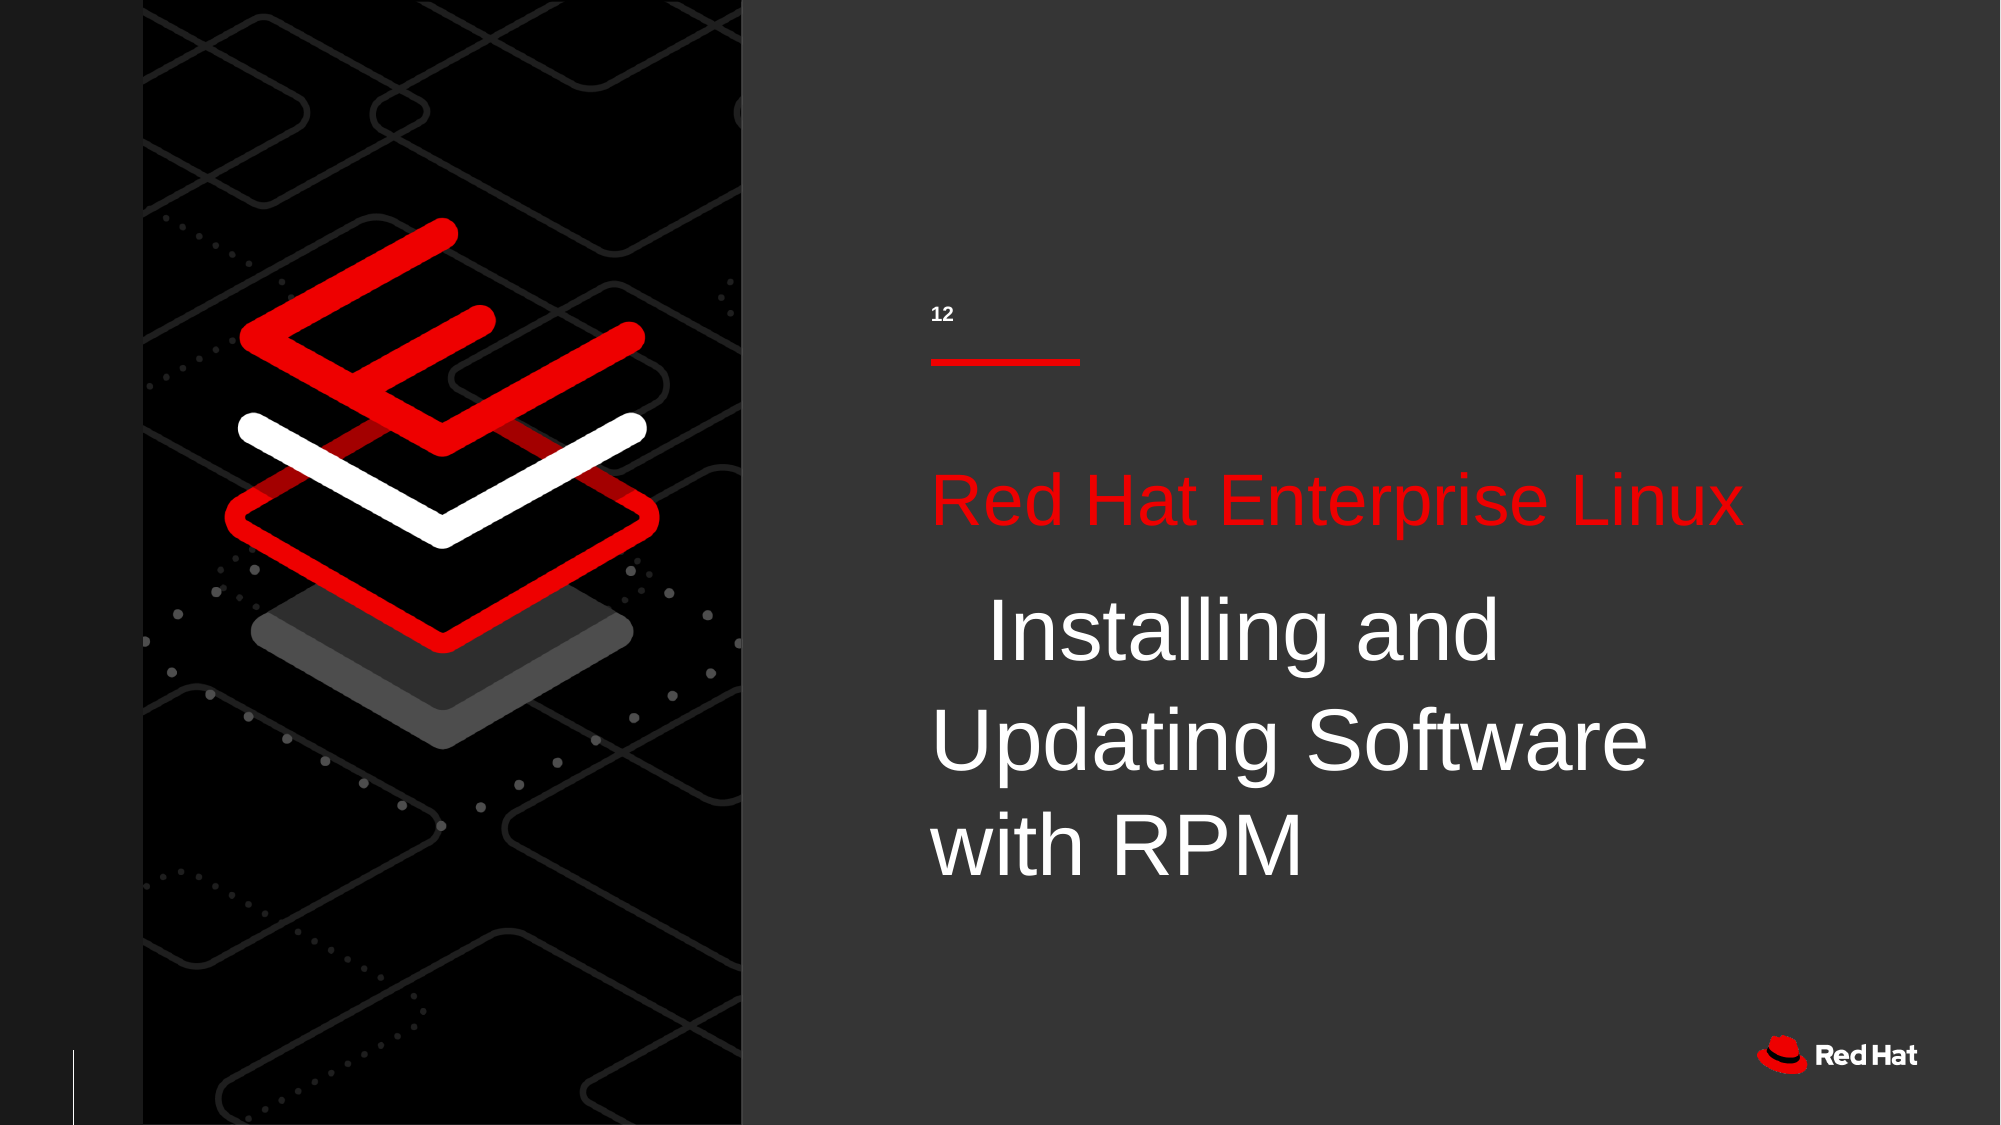

12

# Red Hat Enterprise Linux   Installing and Updating Software with RPM